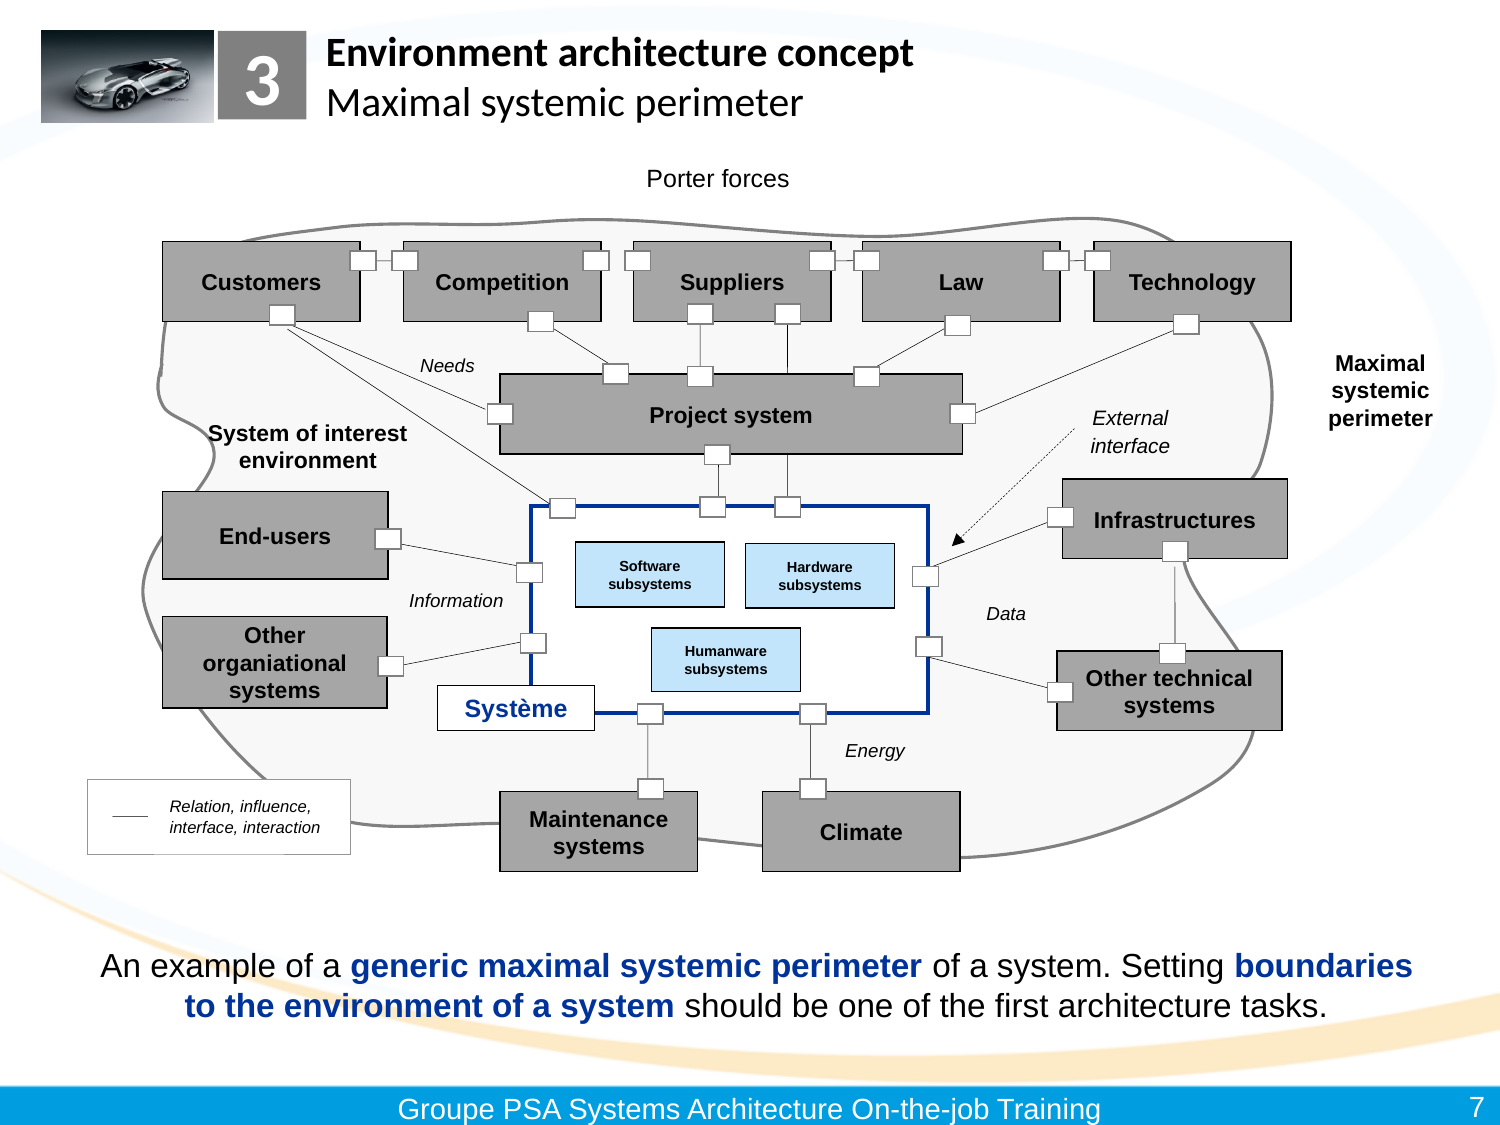

3
# Environment architecture concept Maximal systemic perimeter
Porter forces

 System of interest
environment
Customers
Competition
Suppliers
Law
Technology

Maximal systemic perimeter
Needs

Project system

External interface

Infrastructures
End-users

Software subsystems
Hardware subsystems

Information
Data
Other organiational systems
Humanware subsystems

Other technical systems

Système

Energy

Relation, influence, interface, interaction
Maintenance systems
Climate

An example of a generic maximal systemic perimeter of a system. Setting boundaries to the environment of a system should be one of the first architecture tasks.
7
Groupe PSA Systems Architecture On-the-job Training